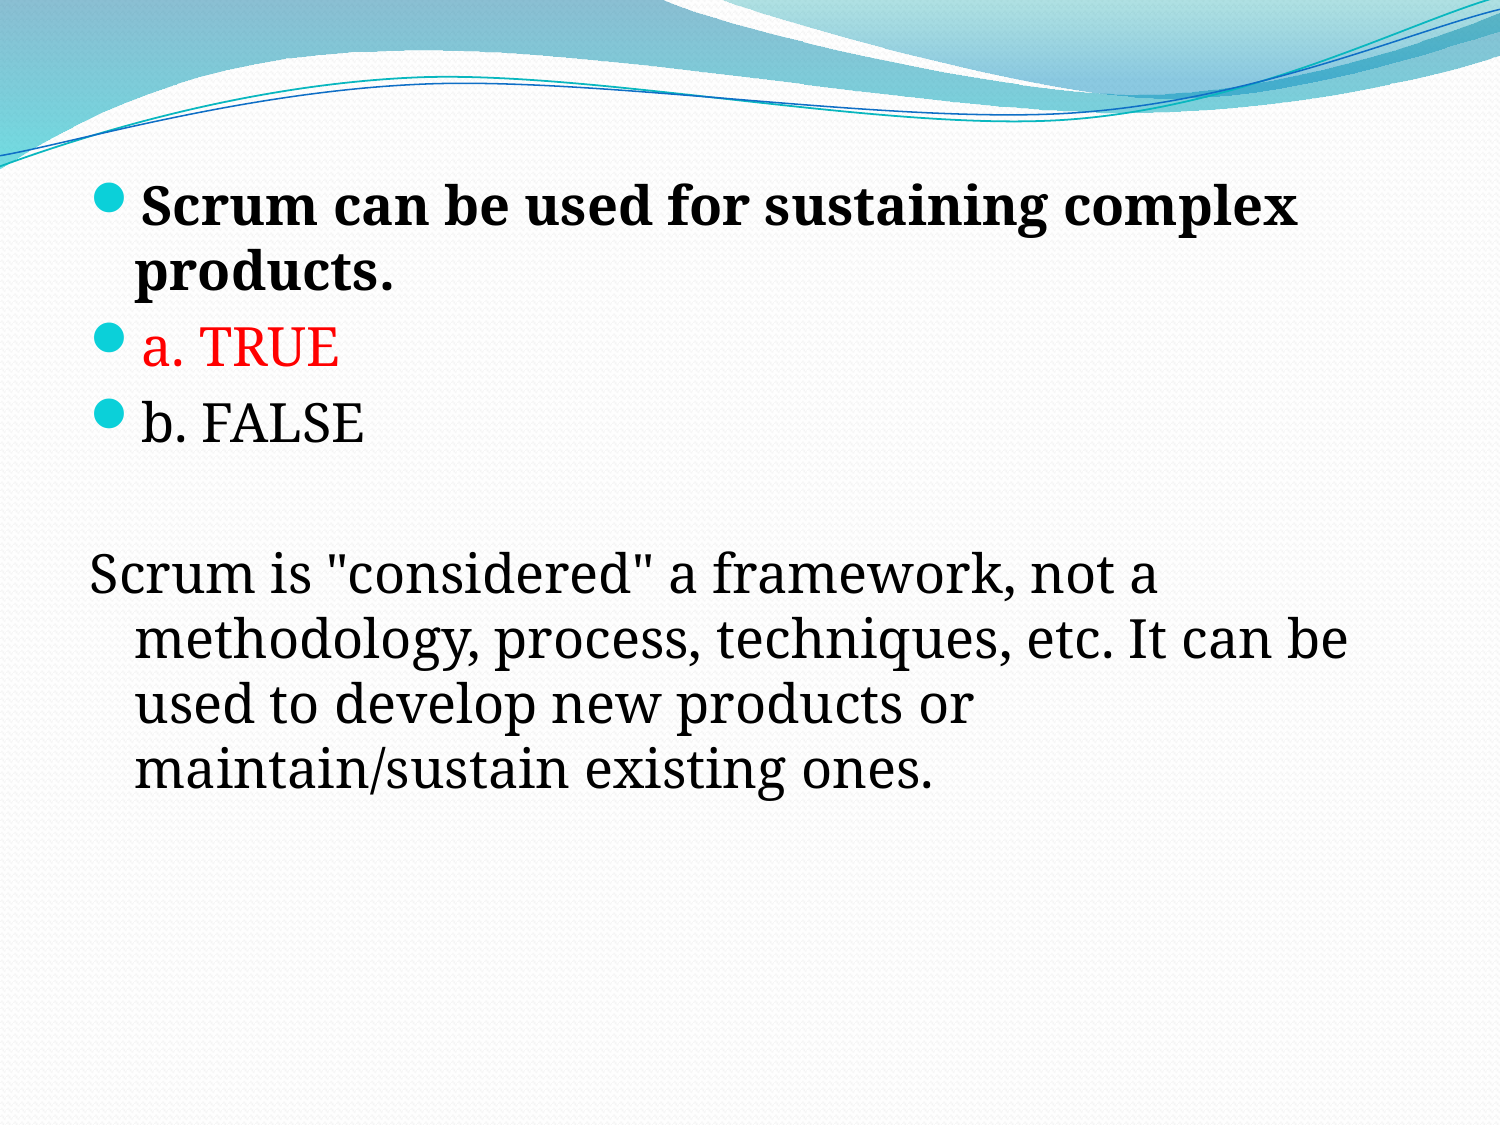

Scrum can be used for sustaining complex products.
a. TRUE
b. FALSE

Scrum is "considered" a framework, not a methodology, process, techniques, etc. It can be used to develop new products or maintain/sustain existing ones.